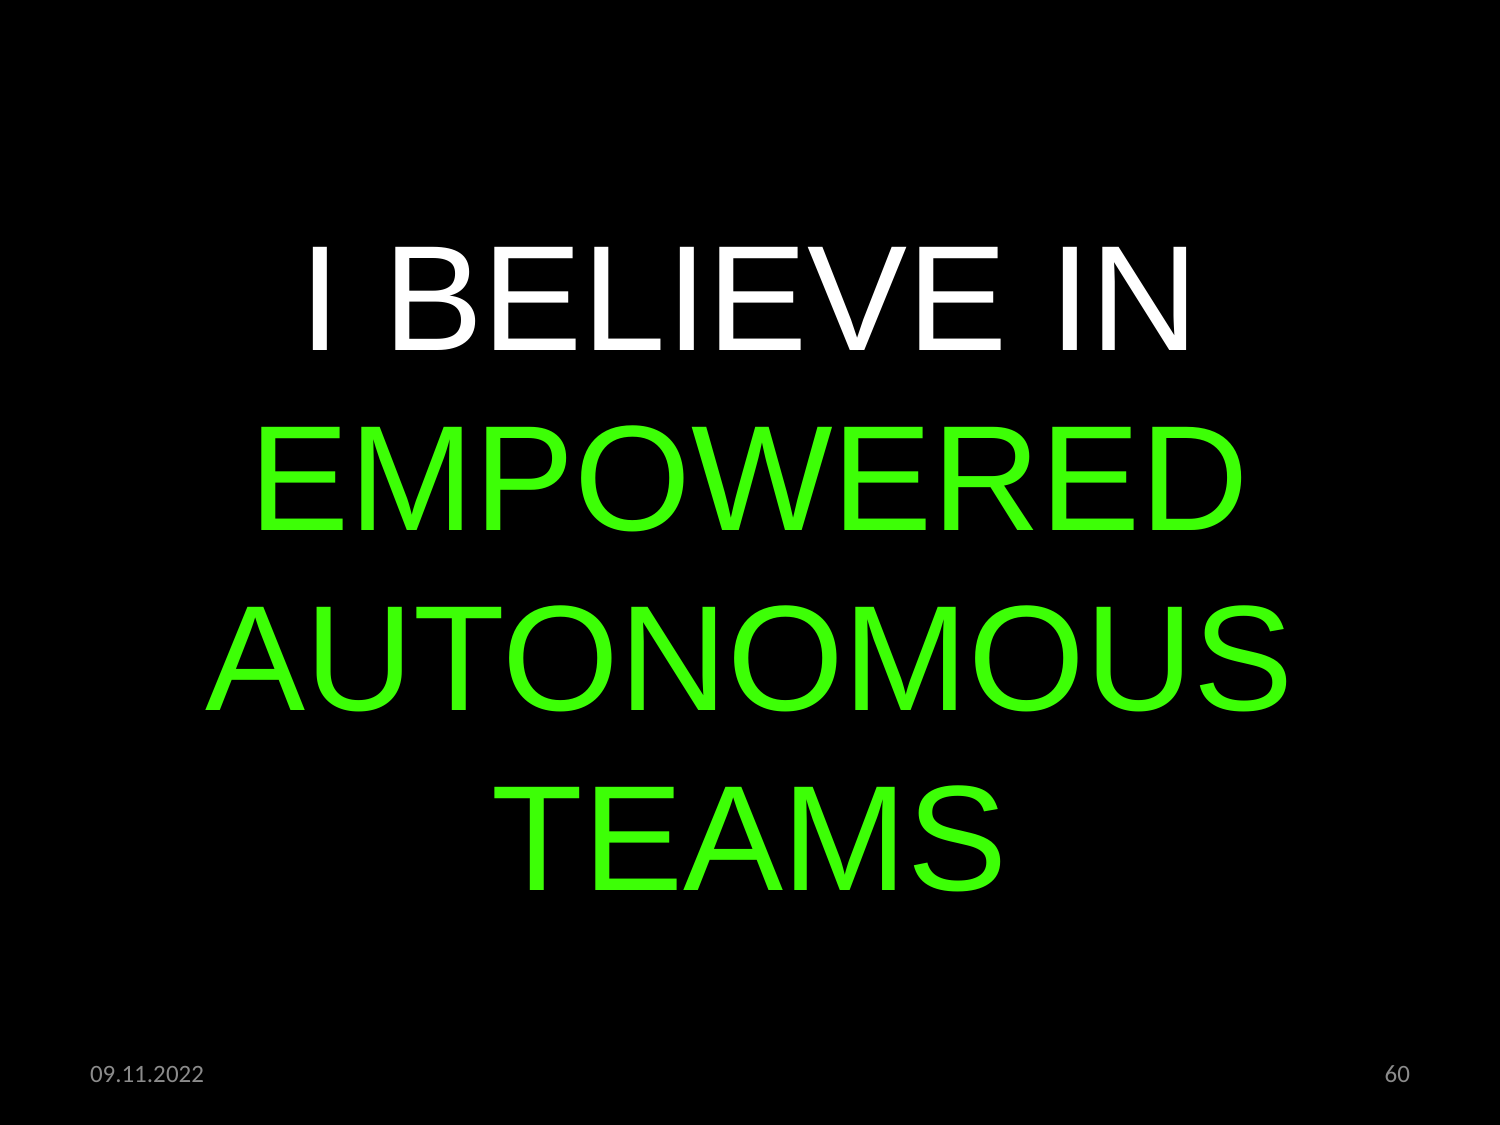

I BELIEVE IN
EMPOWERED AUTONOMOUS TEAMS
09.11.2022
60